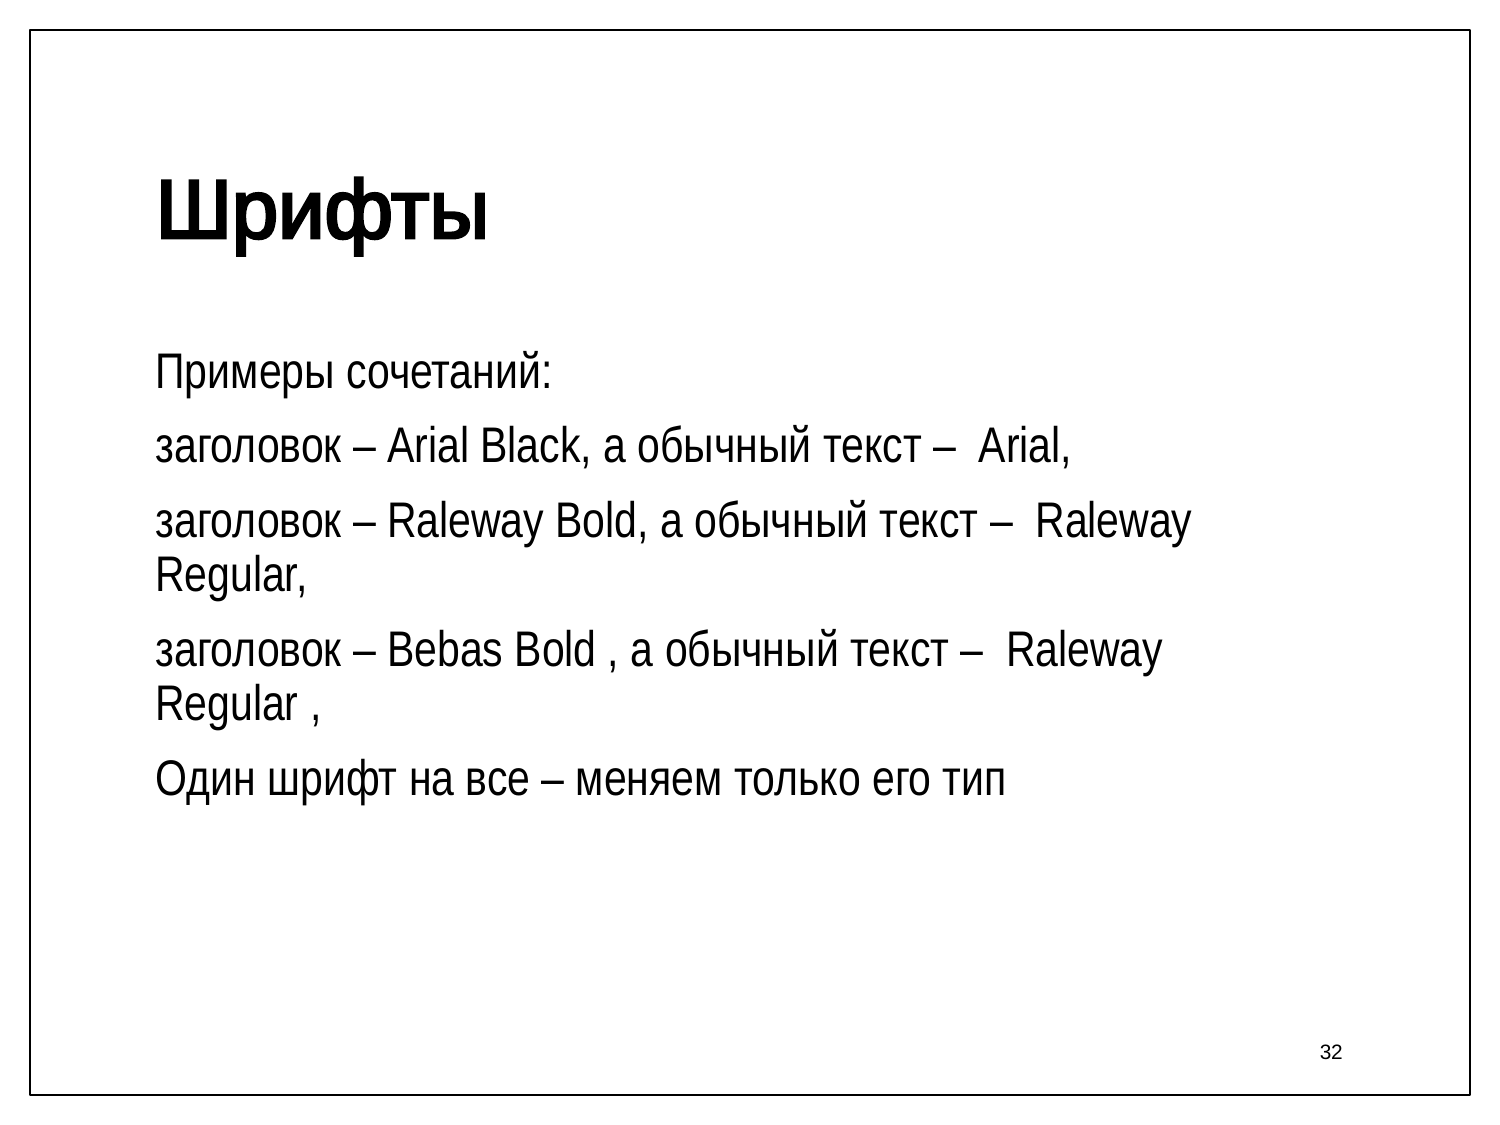

# Шрифты
Примеры сочетаний:
заголовок – Arial Black, а обычный текст –  Arial,
заголовок – Raleway Bold, а обычный текст –  Raleway Regular,
заголовок – Bebas Bold , а обычный текст –  Raleway Regular ,
Один шрифт на все – меняем только его тип

32